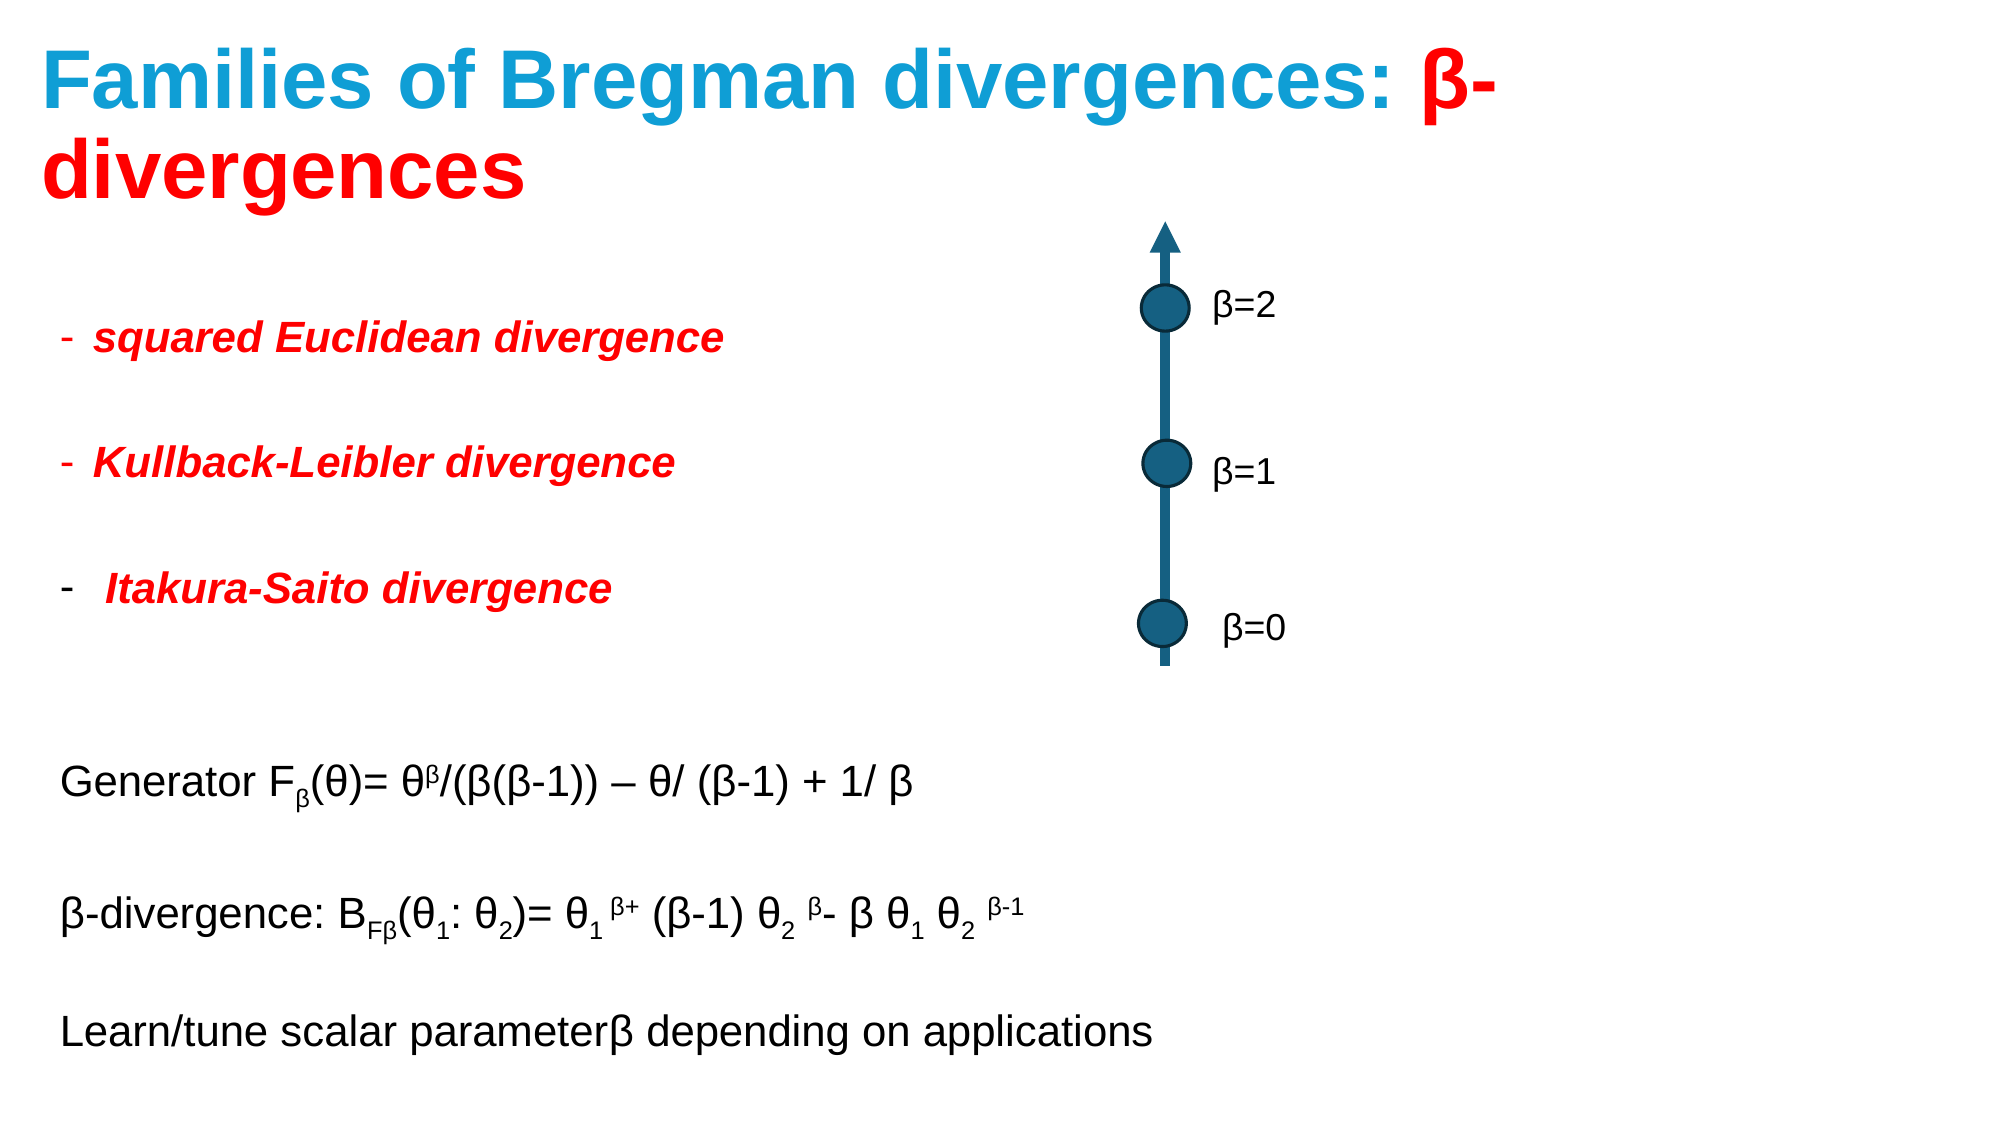

# Families of Bregman divergences: β-divergences

squared Euclidean divergence

Kullback-Leibler divergence

 Itakura-Saito divergence

Generator Fβ(θ)= θβ/(β(β-1)) – θ/ (β-1) + 1/ β

β-divergence: BFβ(θ1: θ2)= θ1 β+ (β-1) θ2 β- β θ1 θ2 β-1

Learn/tune scalar parameterβ depending on applications

β=2

β=1

β=0